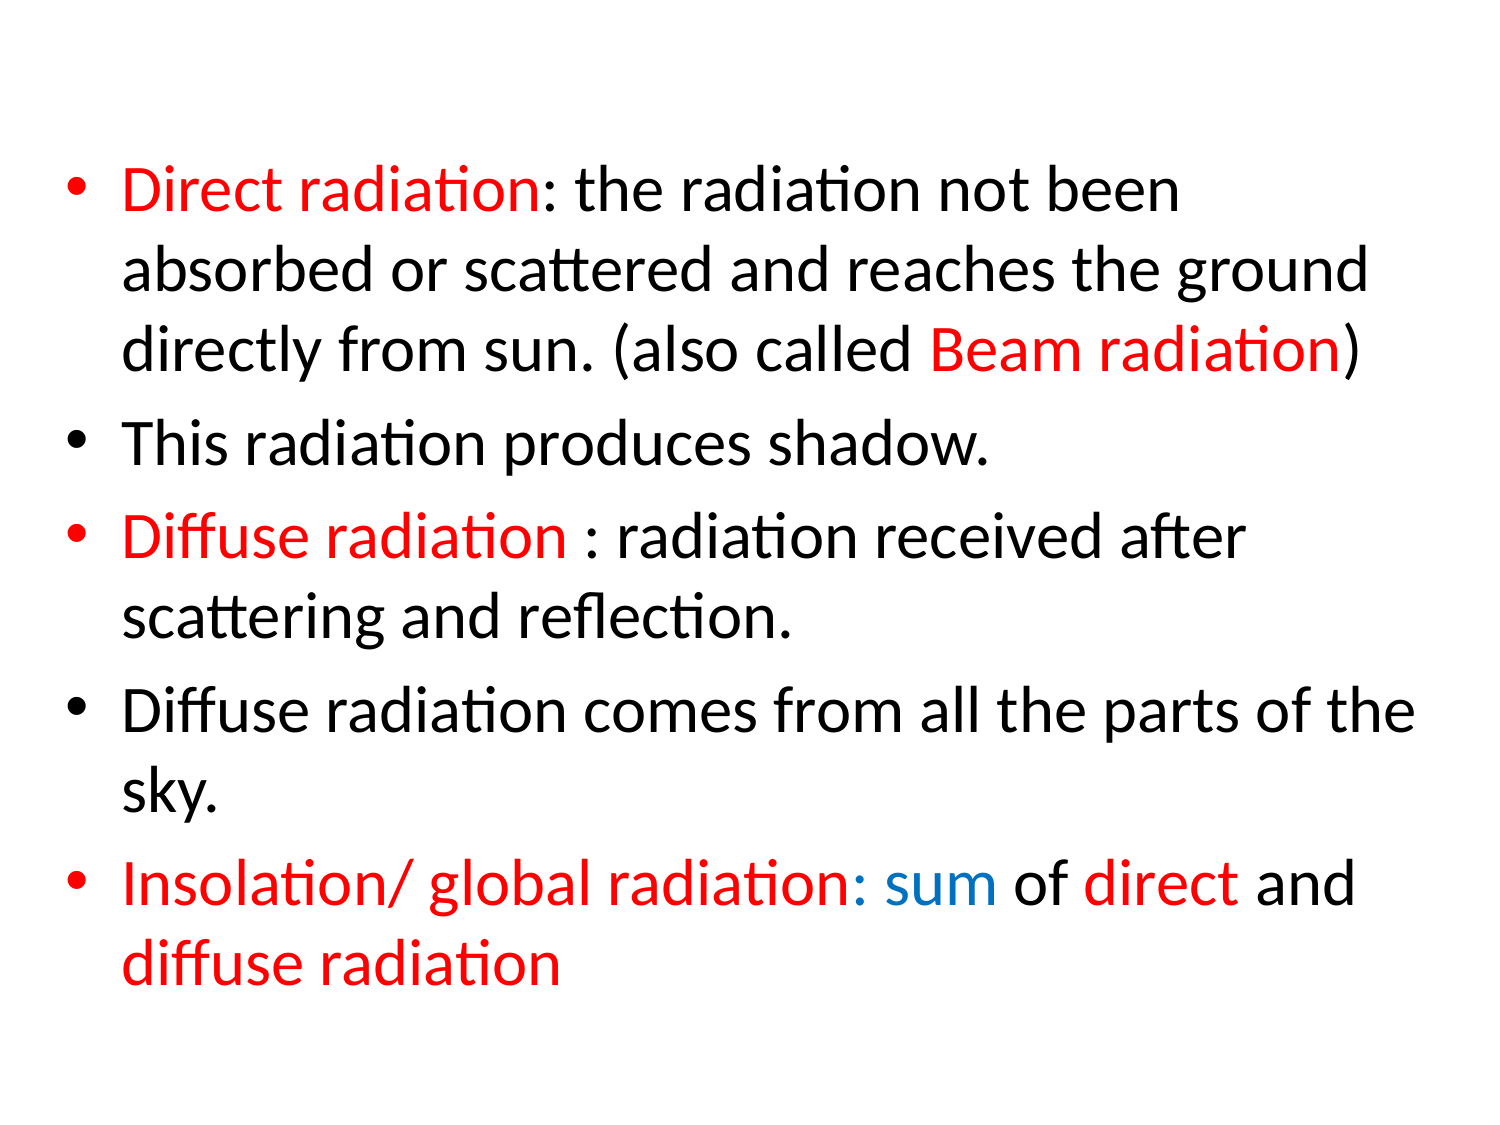

Direct radiation: the radiation not been absorbed or scattered and reaches the ground directly from sun. (also called Beam radiation)
This radiation produces shadow.
Diffuse radiation : radiation received after scattering and reflection.
Diffuse radiation comes from all the parts of the sky.
Insolation/ global radiation: sum of direct and diffuse radiation